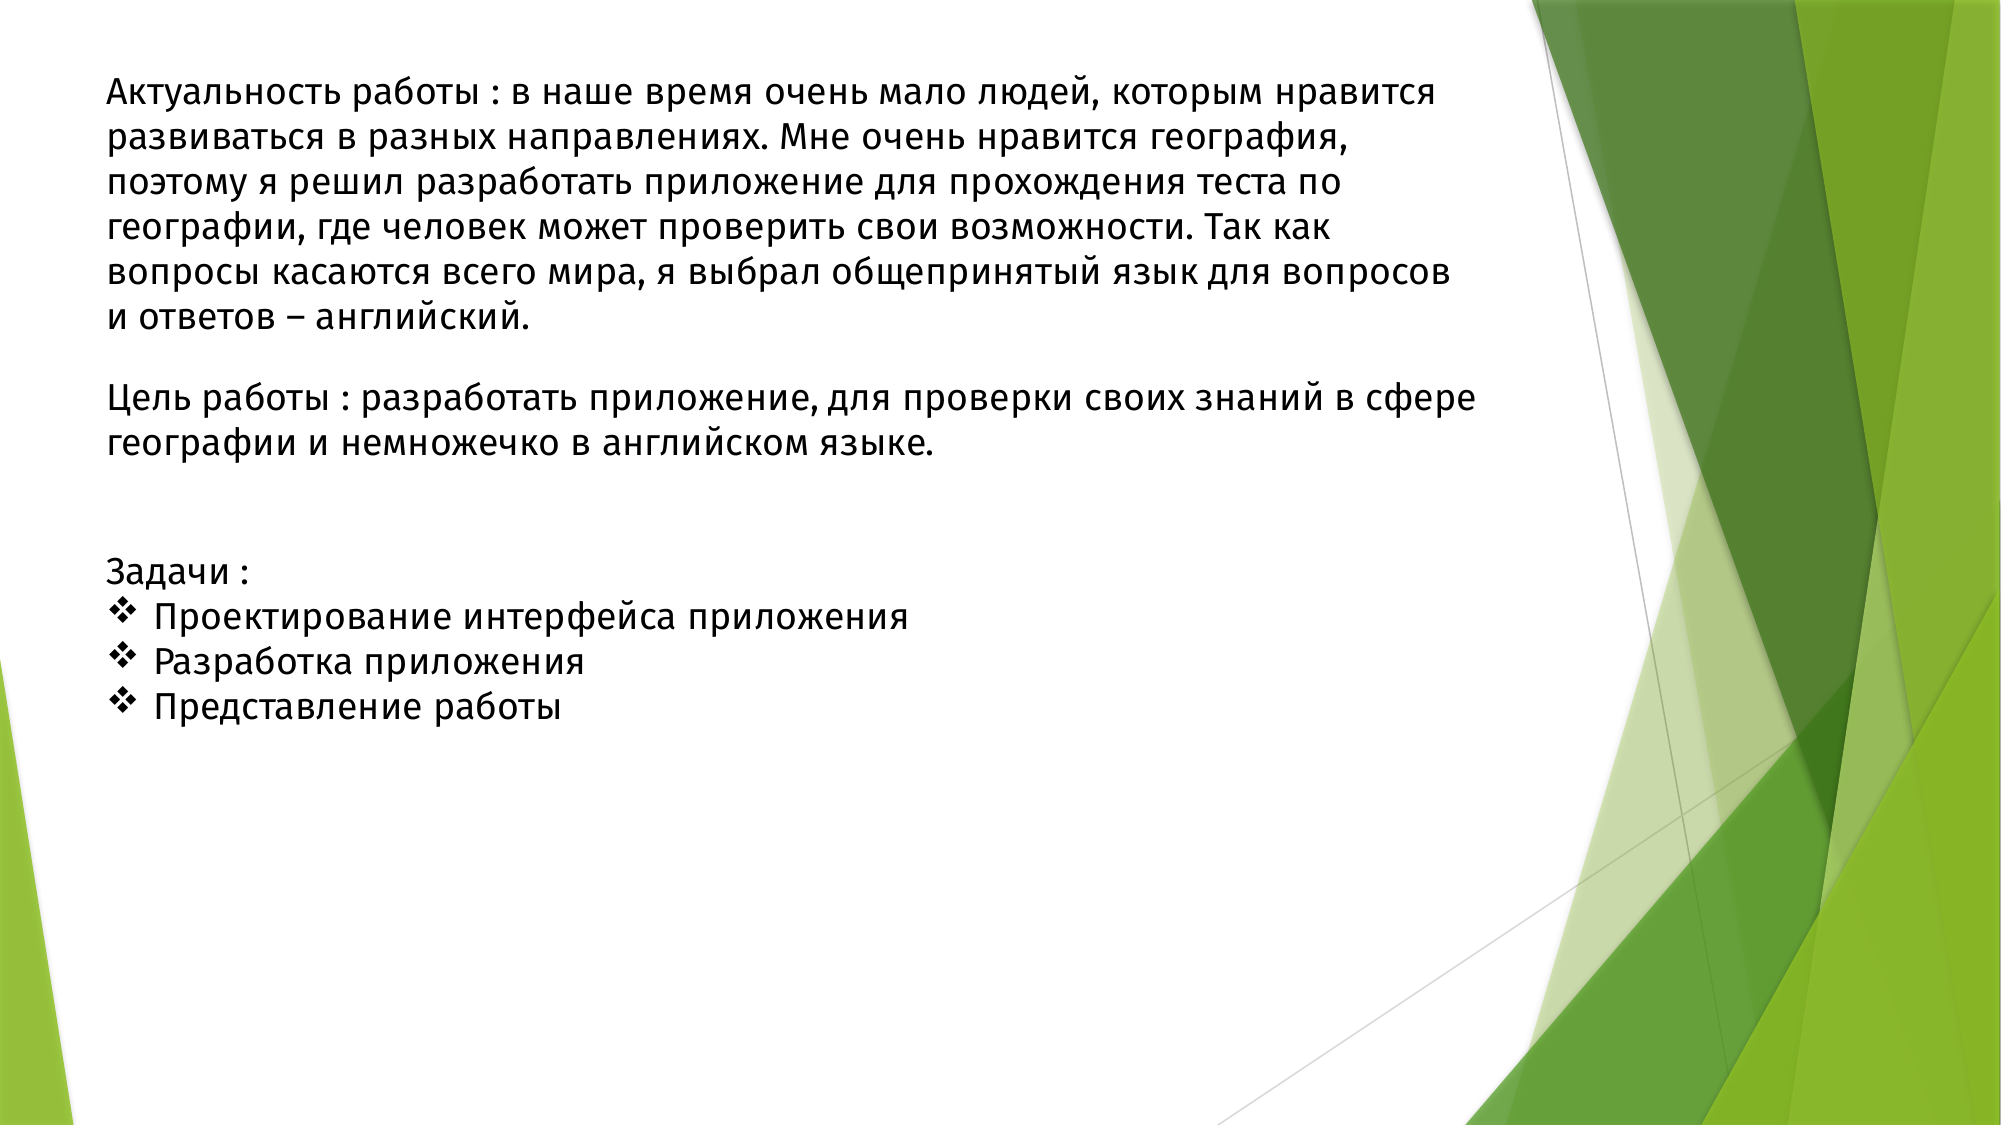

Актуальность работы : в наше время очень мало людей, которым нравится развиваться в разных направлениях. Мне очень нравится география, поэтому я решил разработать приложение для прохождения теста по географии, где человек может проверить свои возможности. Так как вопросы касаются всего мира, я выбрал общепринятый язык для вопросов и ответов – английский.
Цель работы : разработать приложение, для проверки своих знаний в сфере географии и немножечко в английском языке.
Задачи :
Проектирование интерфейса приложения
Разработка приложения
Представление работы